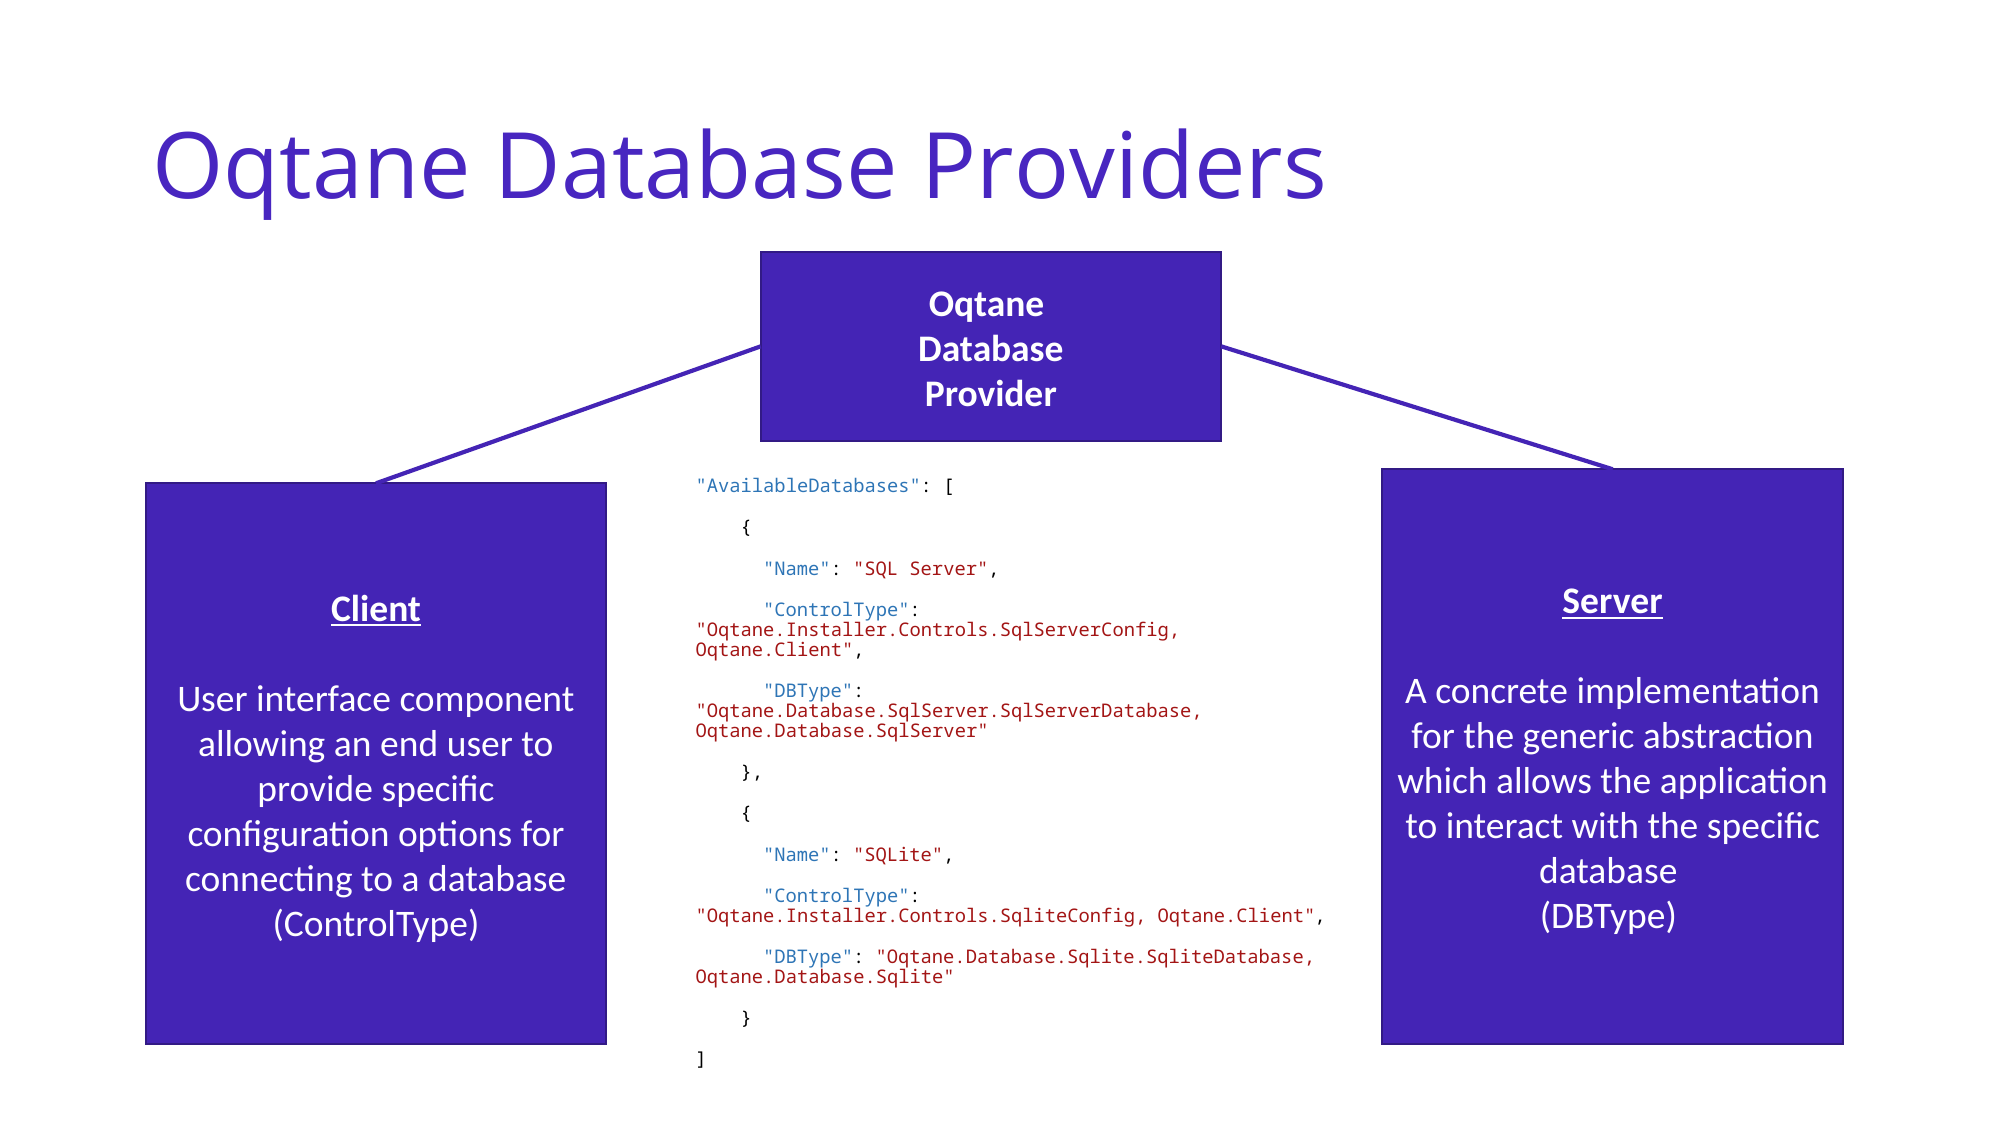

# Oqtane Database Providers
Oqtane
Database
Provider
"AvailableDatabases": [
    {
      "Name": "SQL Server",
      "ControlType": "Oqtane.Installer.Controls.SqlServerConfig, Oqtane.Client",
      "DBType": "Oqtane.Database.SqlServer.SqlServerDatabase, Oqtane.Database.SqlServer"
    },
    {
      "Name": "SQLite",
      "ControlType": "Oqtane.Installer.Controls.SqliteConfig, Oqtane.Client",
      "DBType": "Oqtane.Database.Sqlite.SqliteDatabase, Oqtane.Database.Sqlite"
    }
]
Server

A concrete implementation for the generic abstraction which allows the application to interact with the specific database
(DBType)
Client

User interface component allowing an end user to provide specific configuration options for connecting to a database
(ControlType)